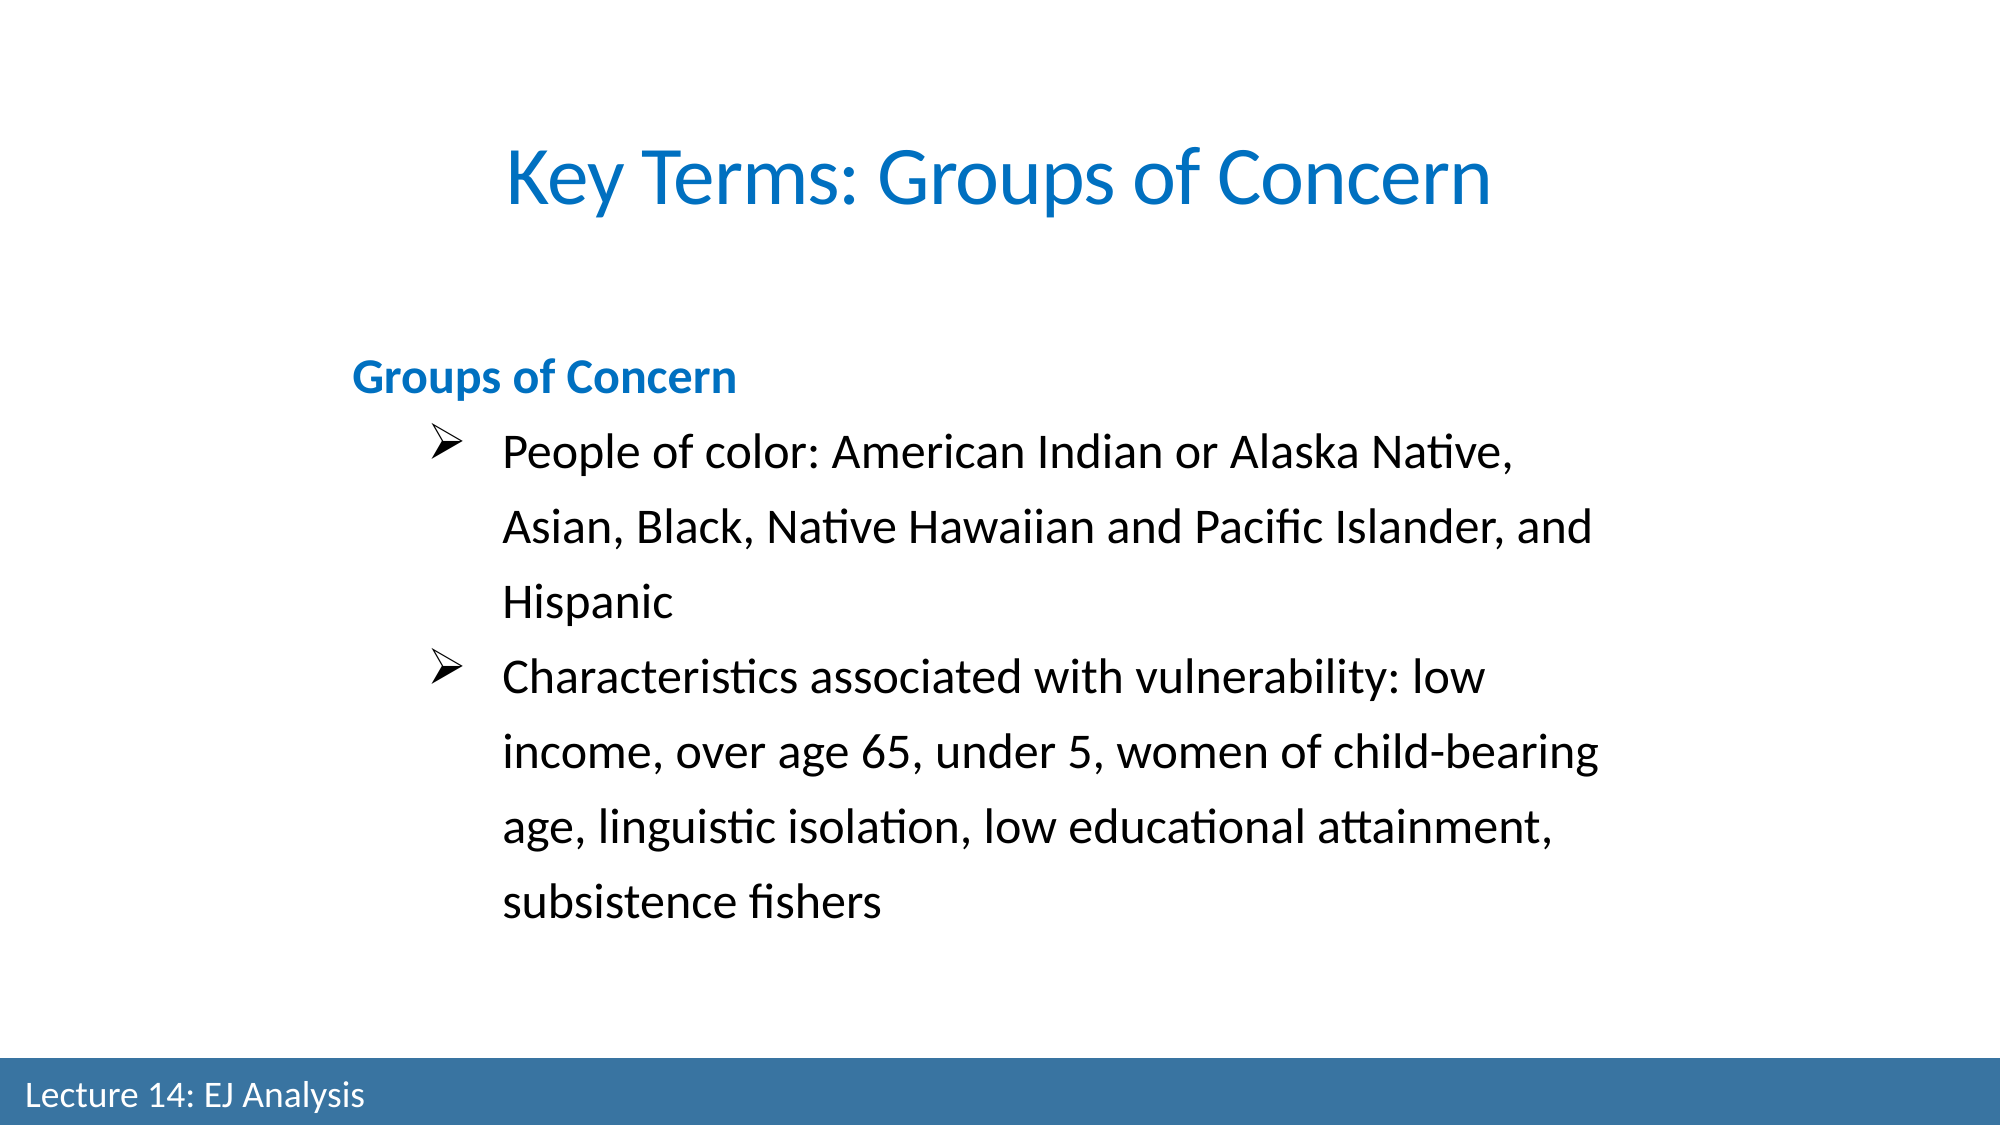

Key Terms: Groups of Concern
Groups of Concern
People of color: American Indian or Alaska Native, Asian, Black, Native Hawaiian and Pacific Islander, and Hispanic
Characteristics associated with vulnerability: low income, over age 65, under 5, women of child-bearing age, linguistic isolation, low educational attainment, subsistence fishers